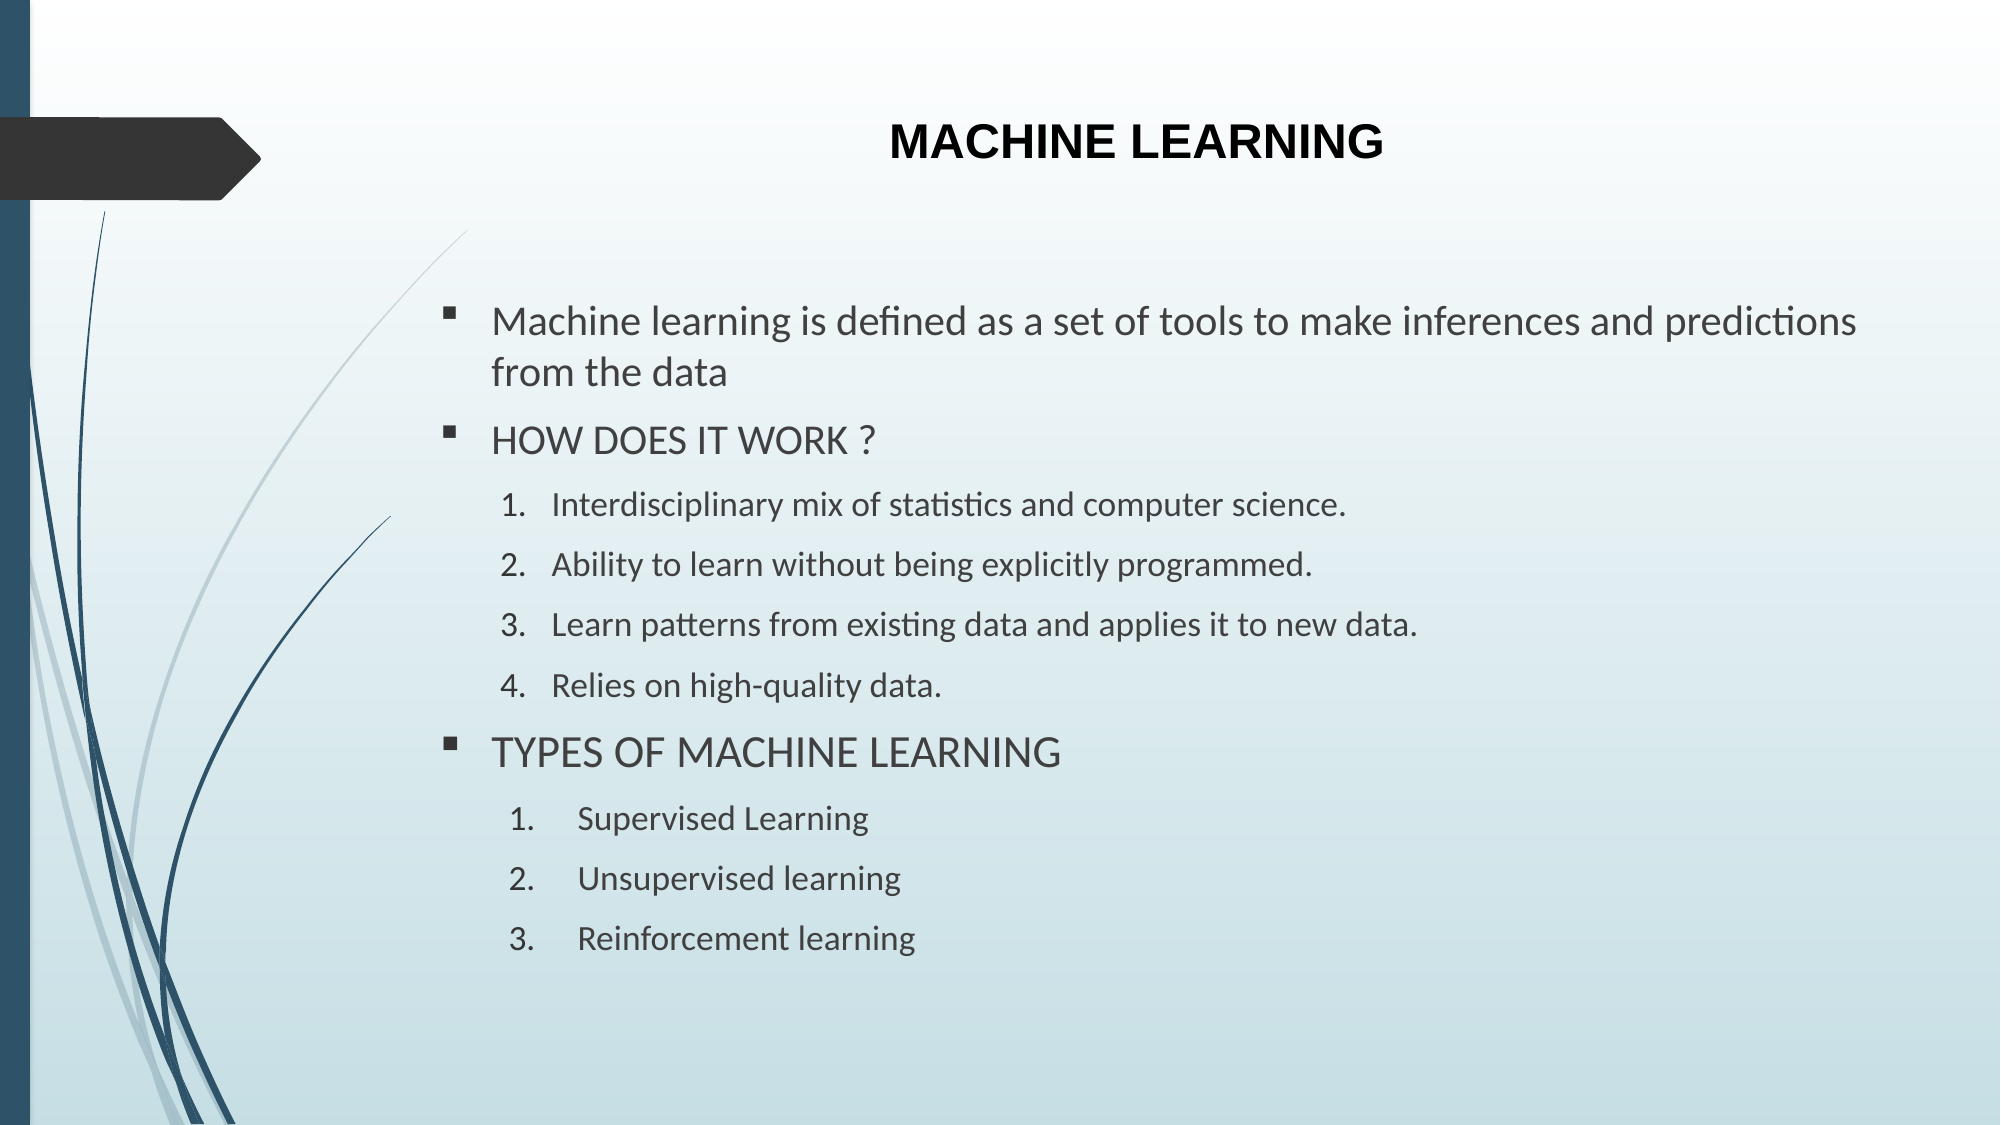

# MACHINE LEARNING
Machine learning is defined as a set of tools to make inferences and predictions from the data
HOW DOES IT WORK ?
Interdisciplinary mix of statistics and computer science.
Ability to learn without being explicitly programmed.
Learn patterns from existing data and applies it to new data.
Relies on high-quality data.
TYPES OF MACHINE LEARNING
Supervised Learning
Unsupervised learning
Reinforcement learning